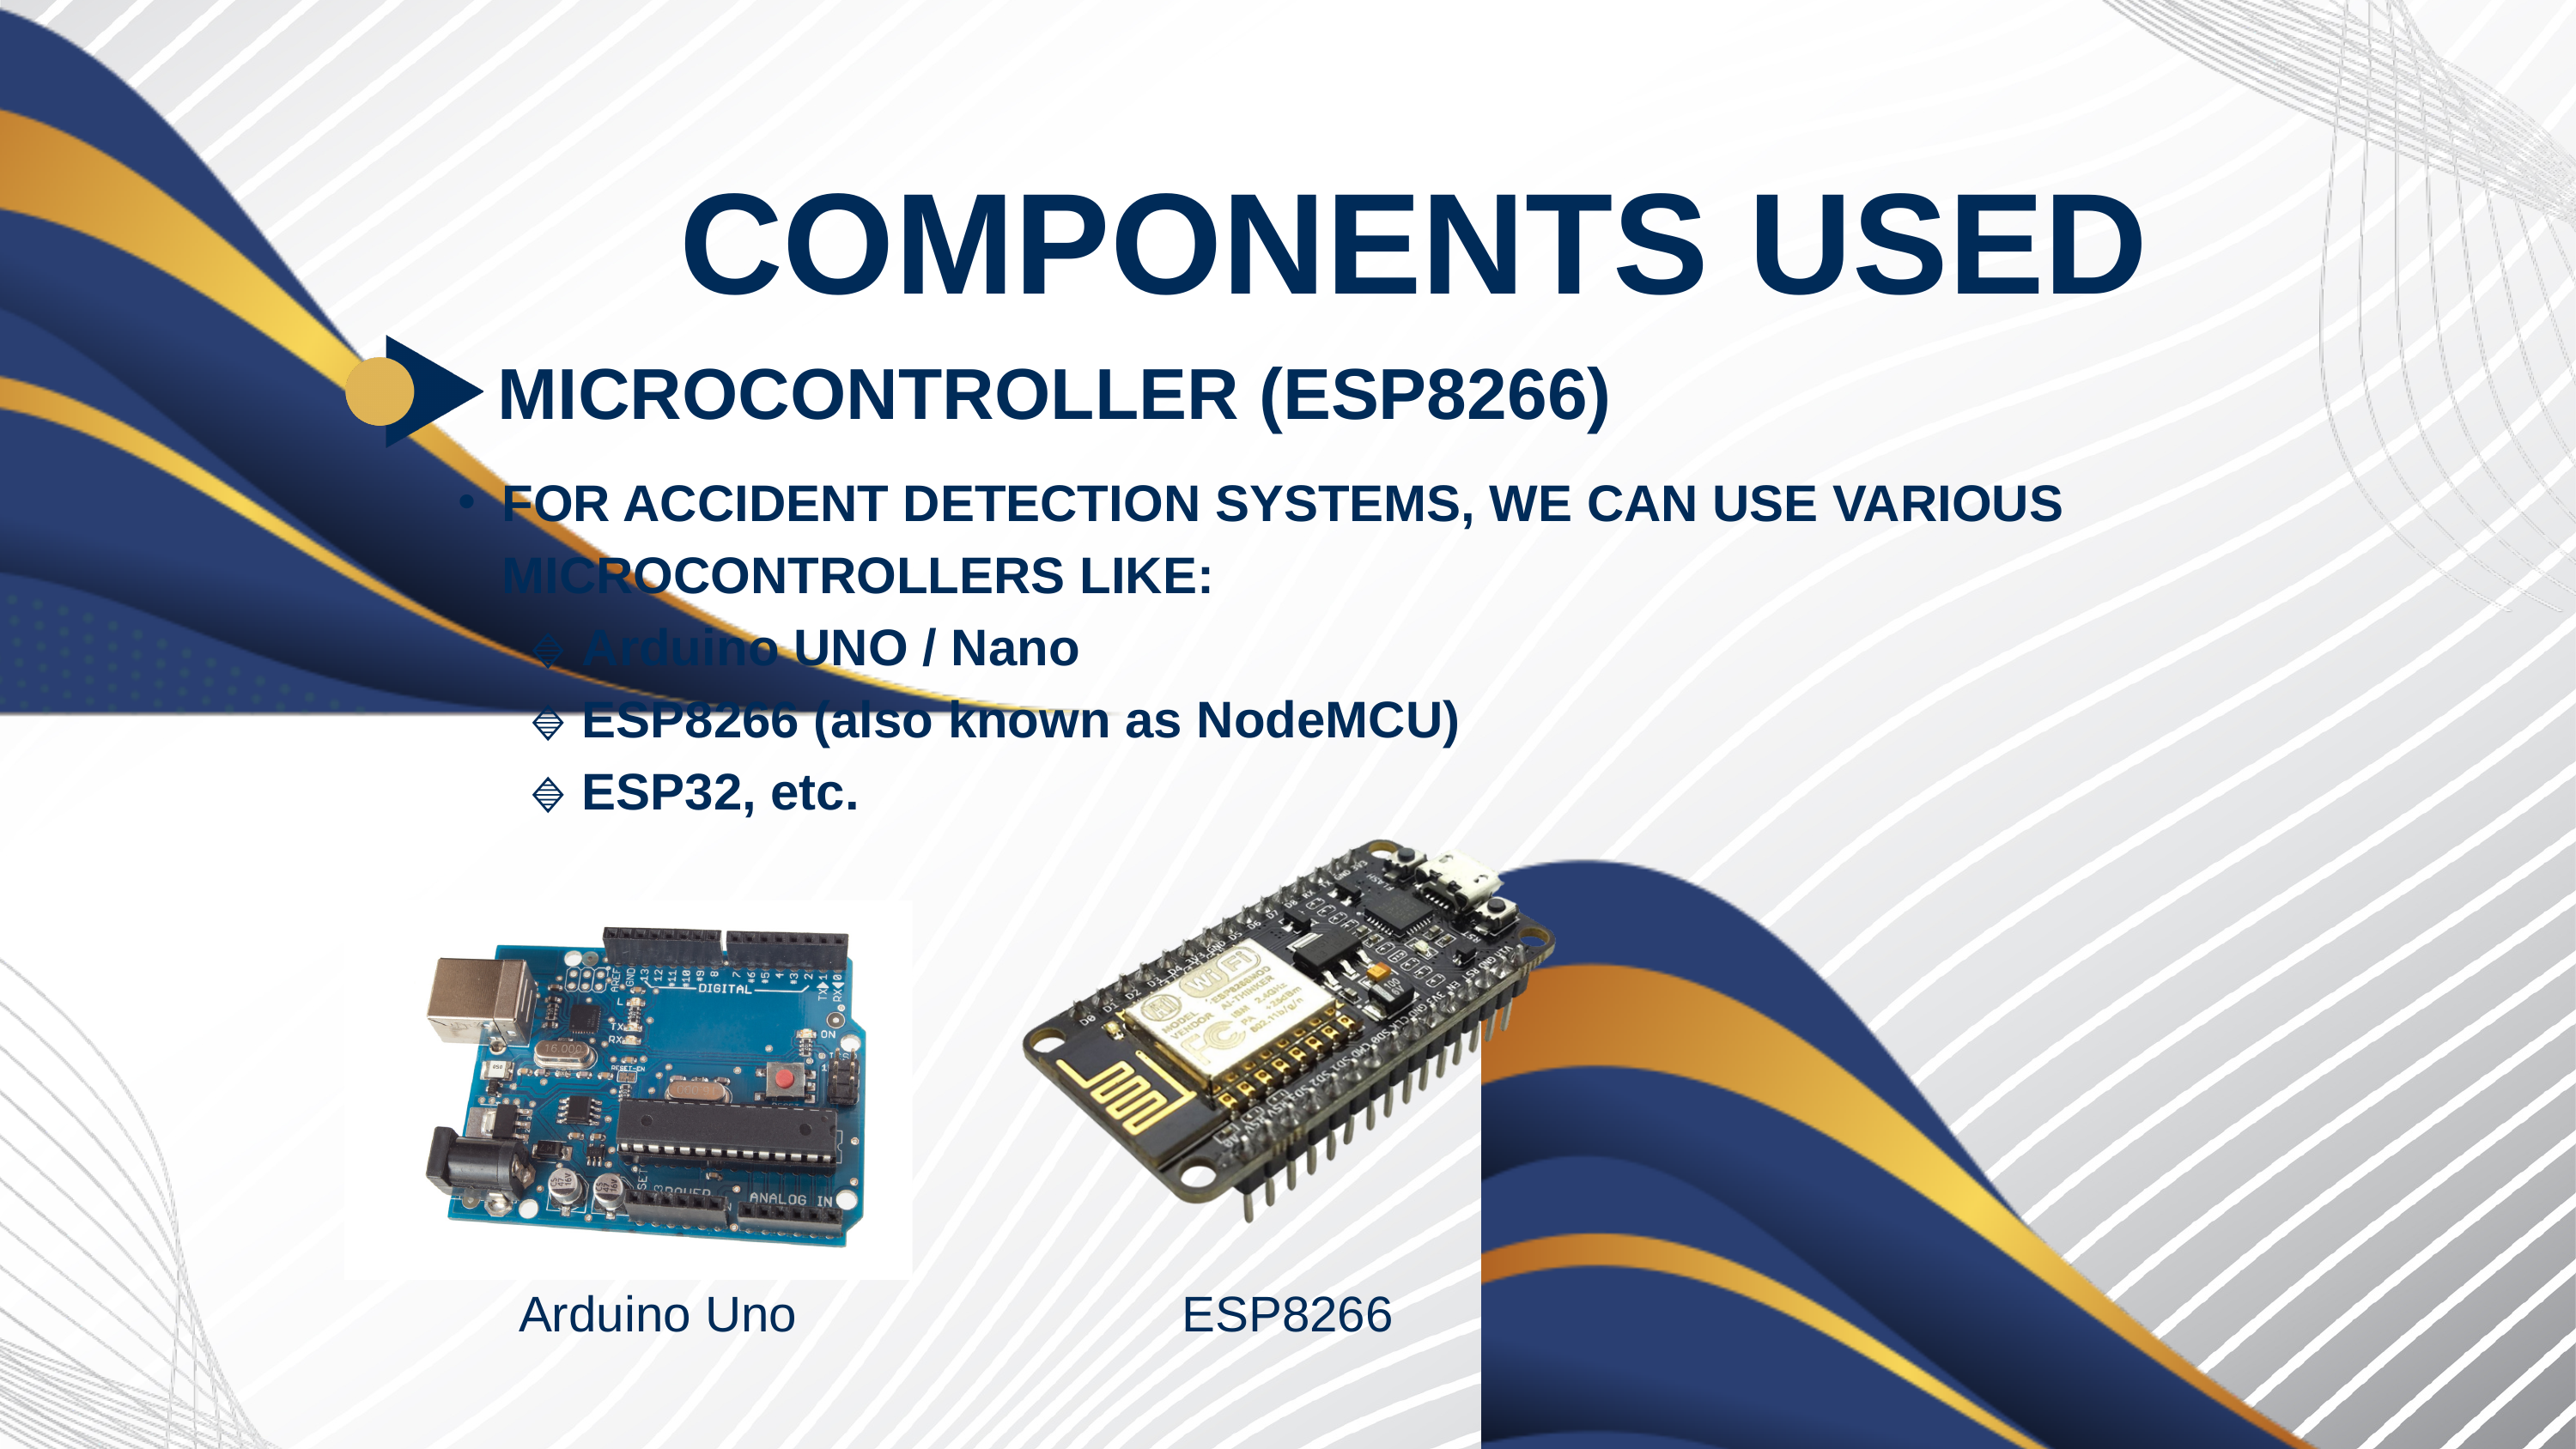

COMPONENTS USED
MICROCONTROLLER (ESP8266)

FOR ACCIDENT DETECTION SYSTEMS, WE CAN USE VARIOUS MICROCONTROLLERS LIKE:
        🔹 Arduino UNO / Nano
        🔹 ESP8266 (also known as NodeMCU)
        🔹 ESP32, etc.

Arduino Uno
ESP8266